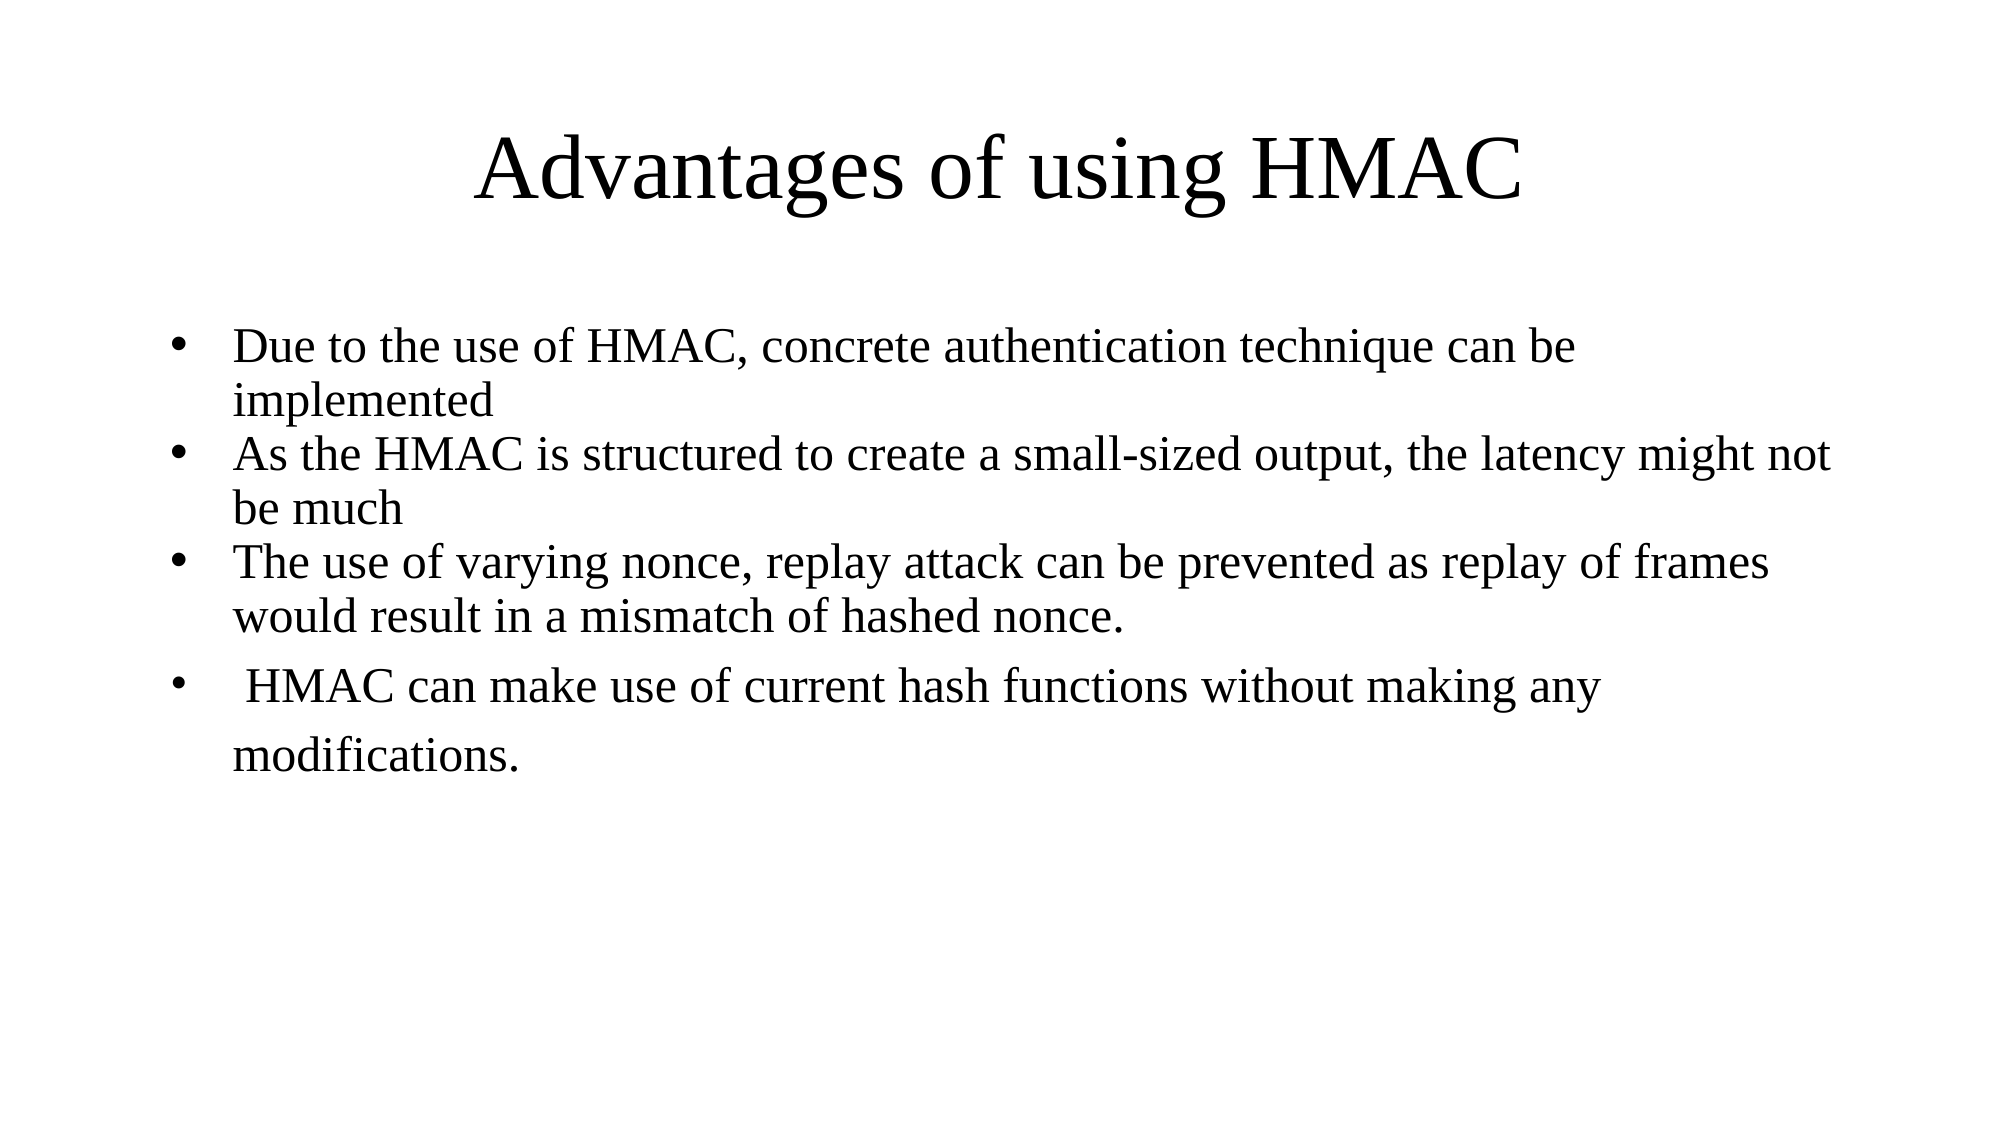

# Advantages of using HMAC
Due to the use of HMAC, concrete authentication technique can be implemented
As the HMAC is structured to create a small-sized output, the latency might not be much
The use of varying nonce, replay attack can be prevented as replay of frames would result in a mismatch of hashed nonce.
 HMAC can make use of current hash functions without making any modifications.